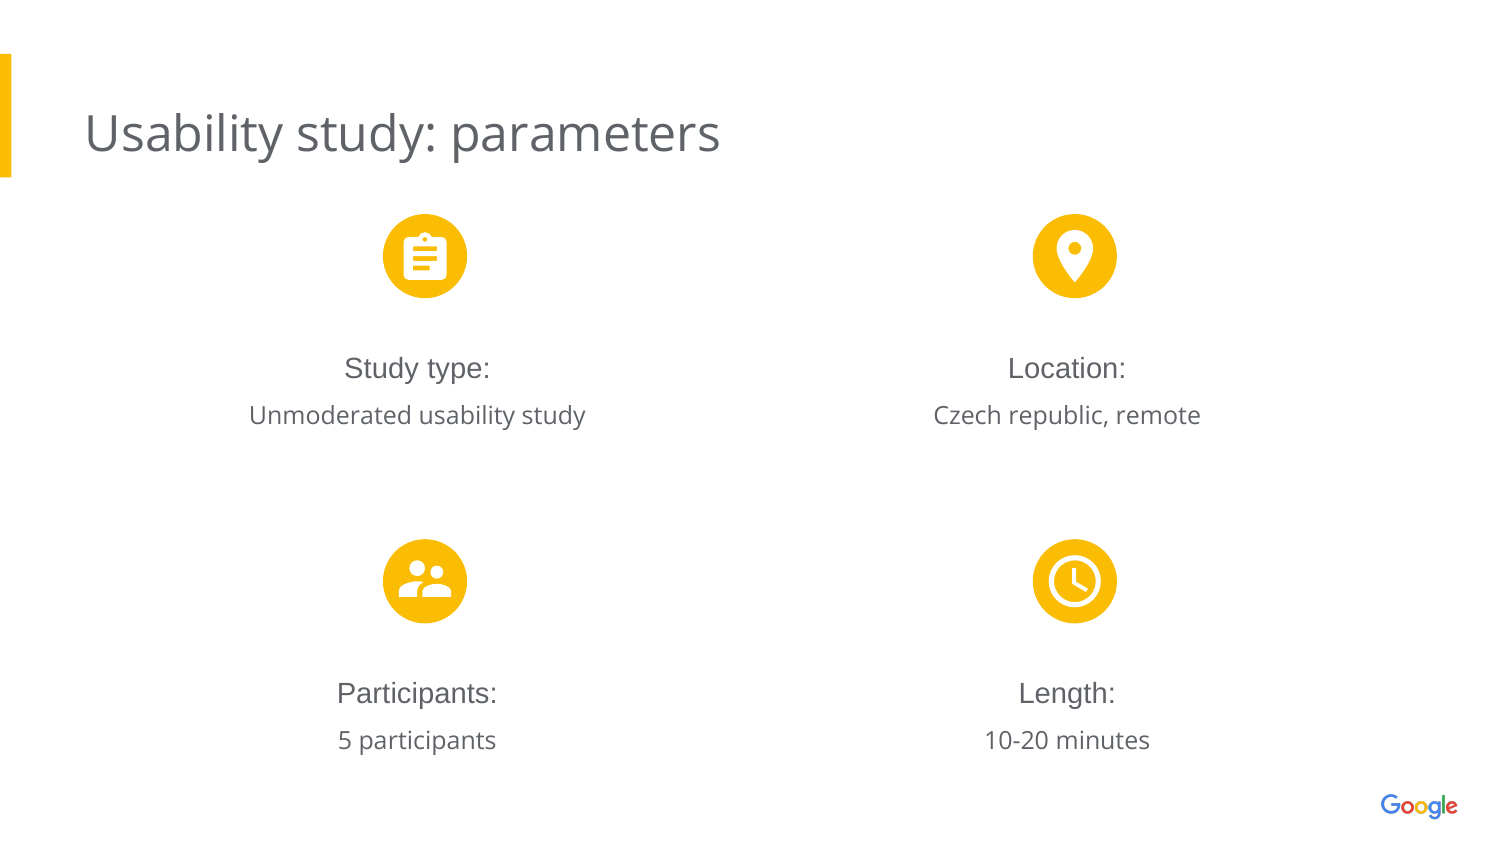

Usability study: parameters

Study type:
Unmoderated usability study
Location:
Czech republic, remote

Participants:
5 participants
Length:
10-20 minutes